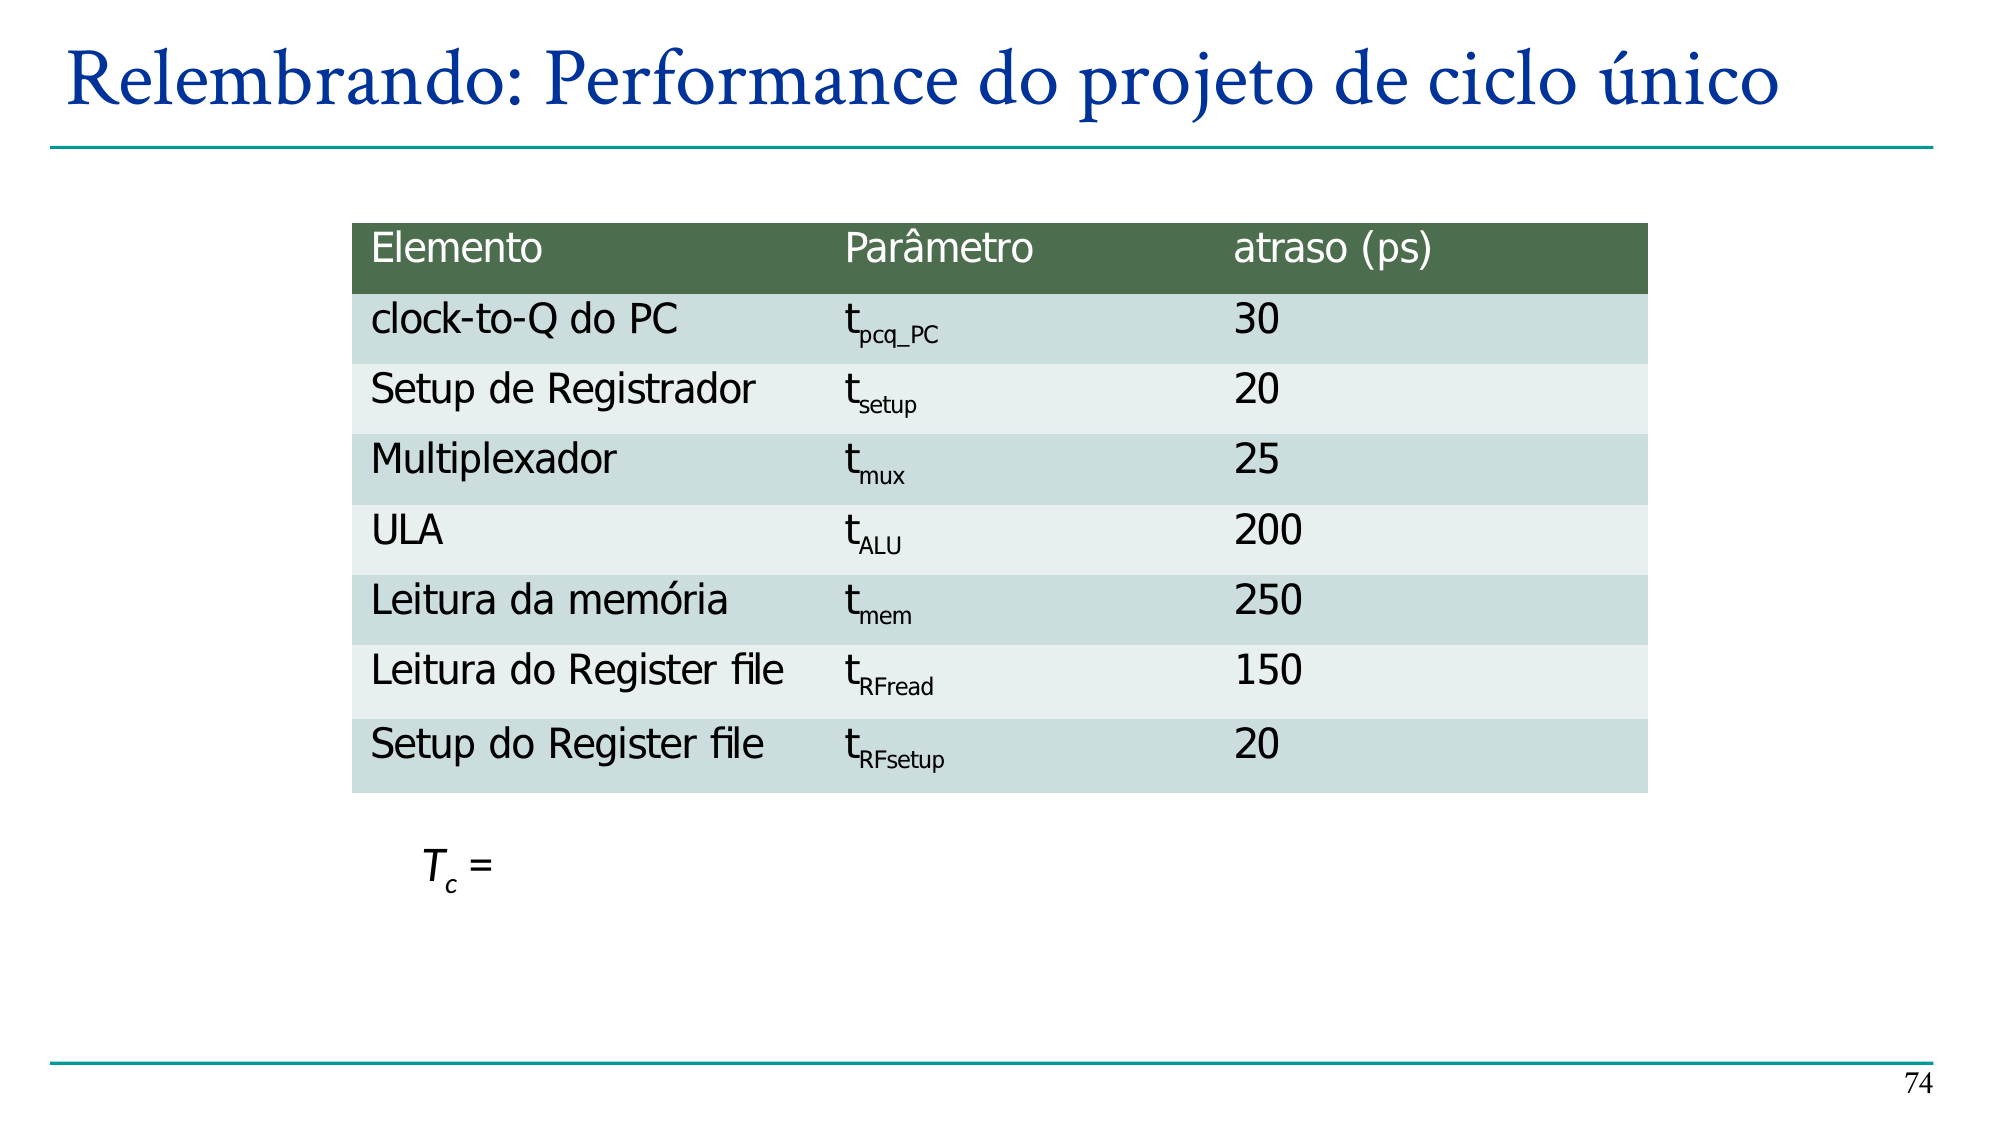

# Relembrando: Performance do projeto de ciclo único

| Elemento | Parâmetro | atraso (ps) |
| --- | --- | --- |
| clock-to-Q do PC | tpcq\_PC | 30 |
| Setup de Registrador | tsetup | 20 |
| Multiplexador | tmux | 25 |
| ULA | tALU | 200 |
| Leitura da memória | tmem | 250 |
| Leitura do Register file | tRFread | 150 |
| Setup do Register file | tRFsetup | 20 |
	Tc =

74